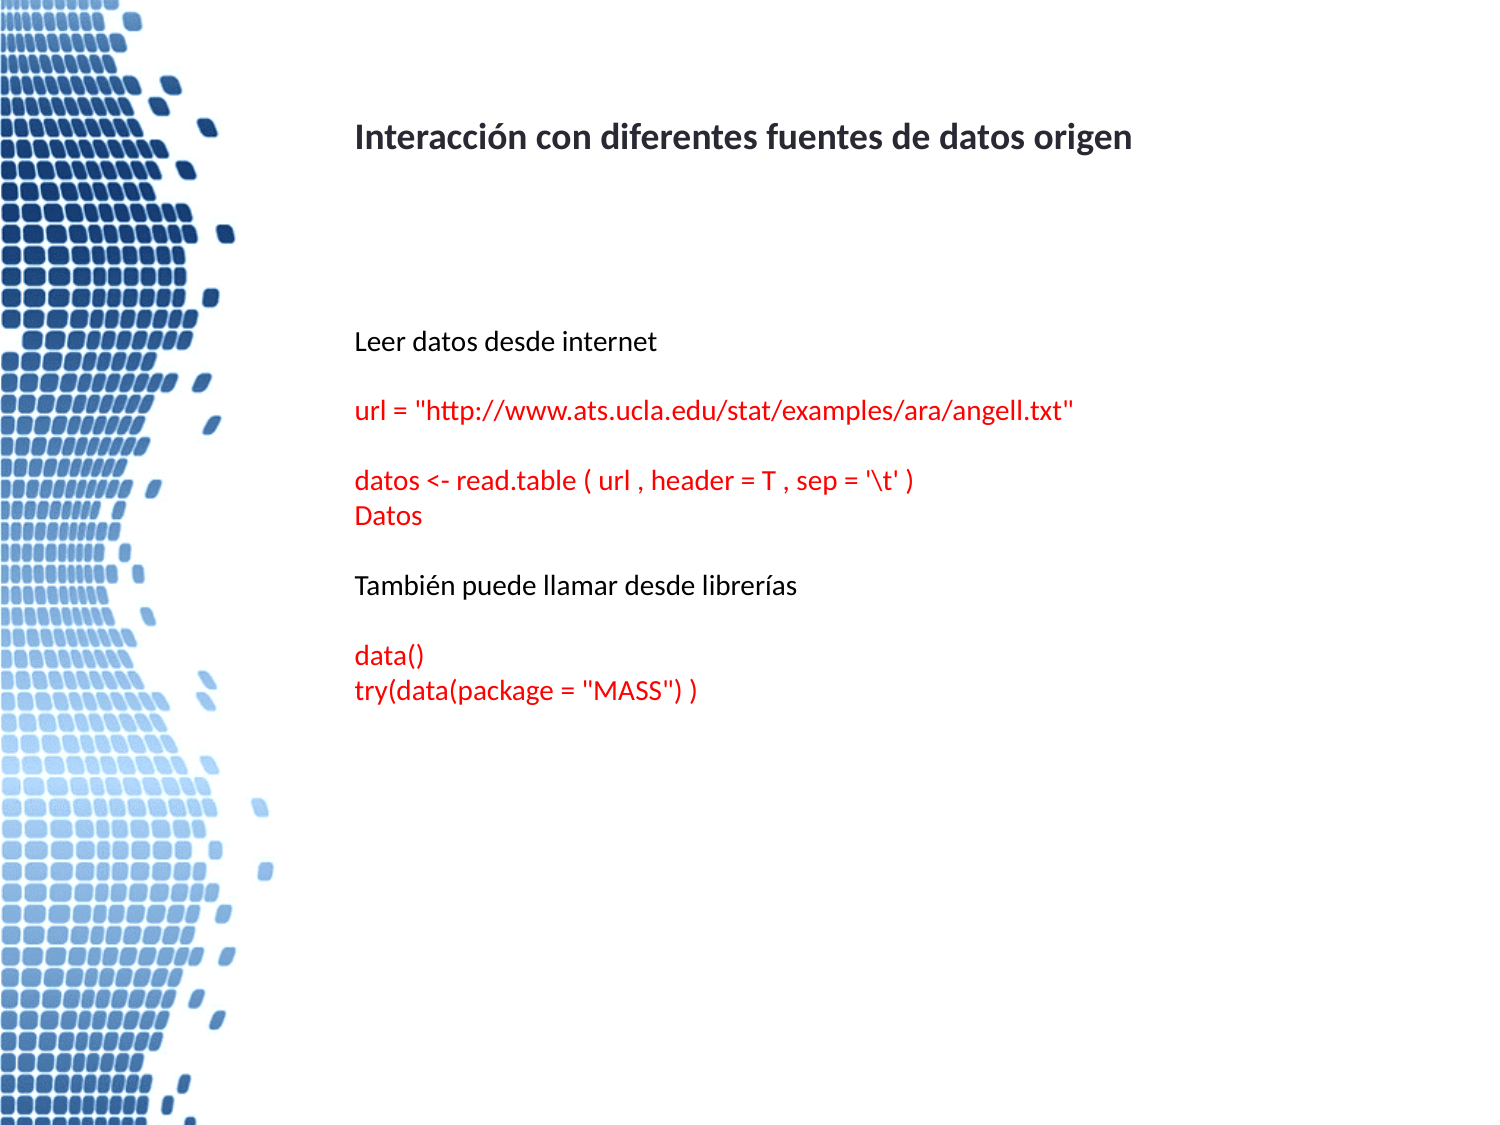

Interacción con diferentes fuentes de datos origen
Leer datos desde internet

url = "http://www.ats.ucla.edu/stat/examples/ara/angell.txt"

datos <- read.table ( url , header = T , sep = '\t' )
Datos

También puede llamar desde librerías

data()
try(data(package = "MASS") )